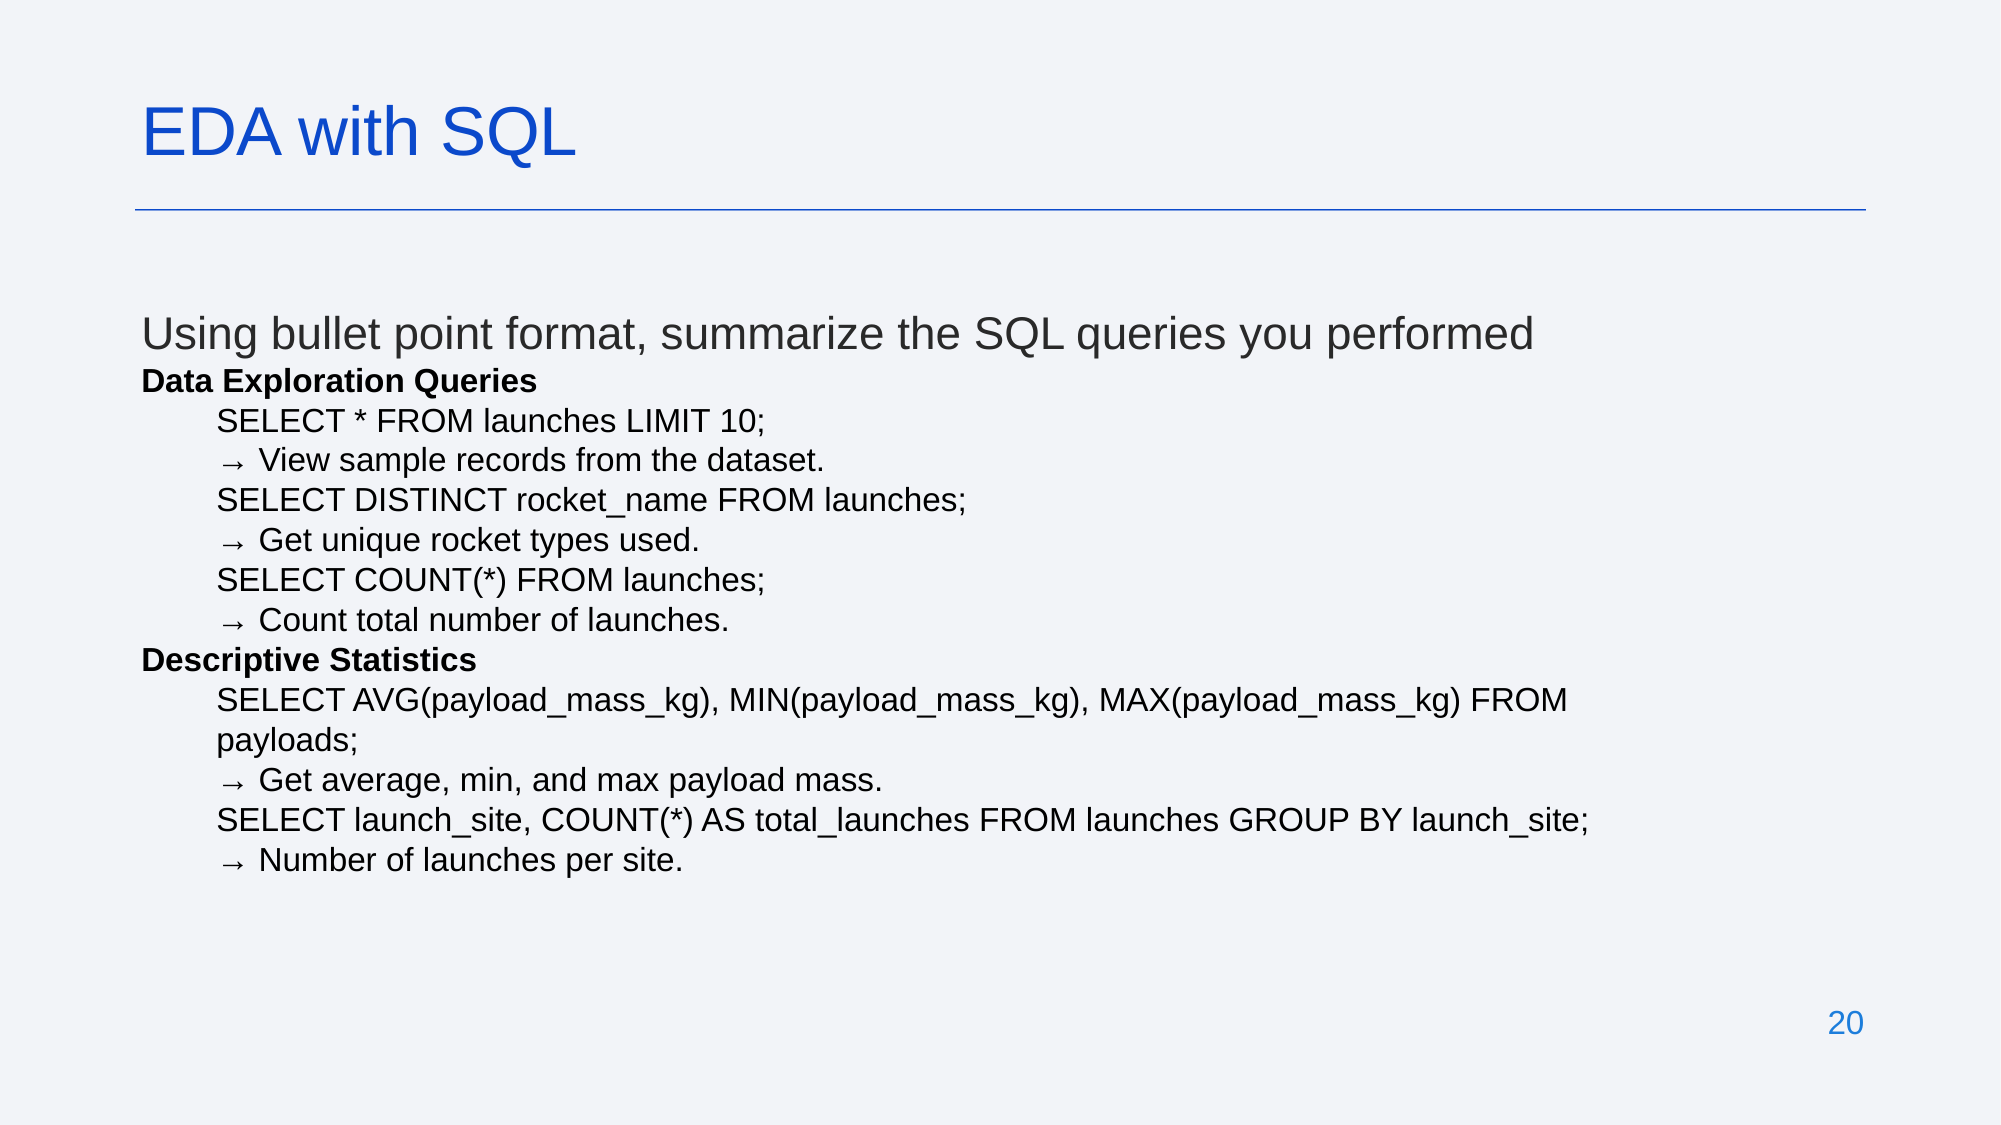

EDA with SQL
Using bullet point format, summarize the SQL queries you performed
Data Exploration Queries
SELECT * FROM launches LIMIT 10;
→ View sample records from the dataset.
SELECT DISTINCT rocket_name FROM launches;
→ Get unique rocket types used.
SELECT COUNT(*) FROM launches;
→ Count total number of launches.
Descriptive Statistics
SELECT AVG(payload_mass_kg), MIN(payload_mass_kg), MAX(payload_mass_kg) FROM payloads;
→ Get average, min, and max payload mass.
SELECT launch_site, COUNT(*) AS total_launches FROM launches GROUP BY launch_site;
→ Number of launches per site.

20